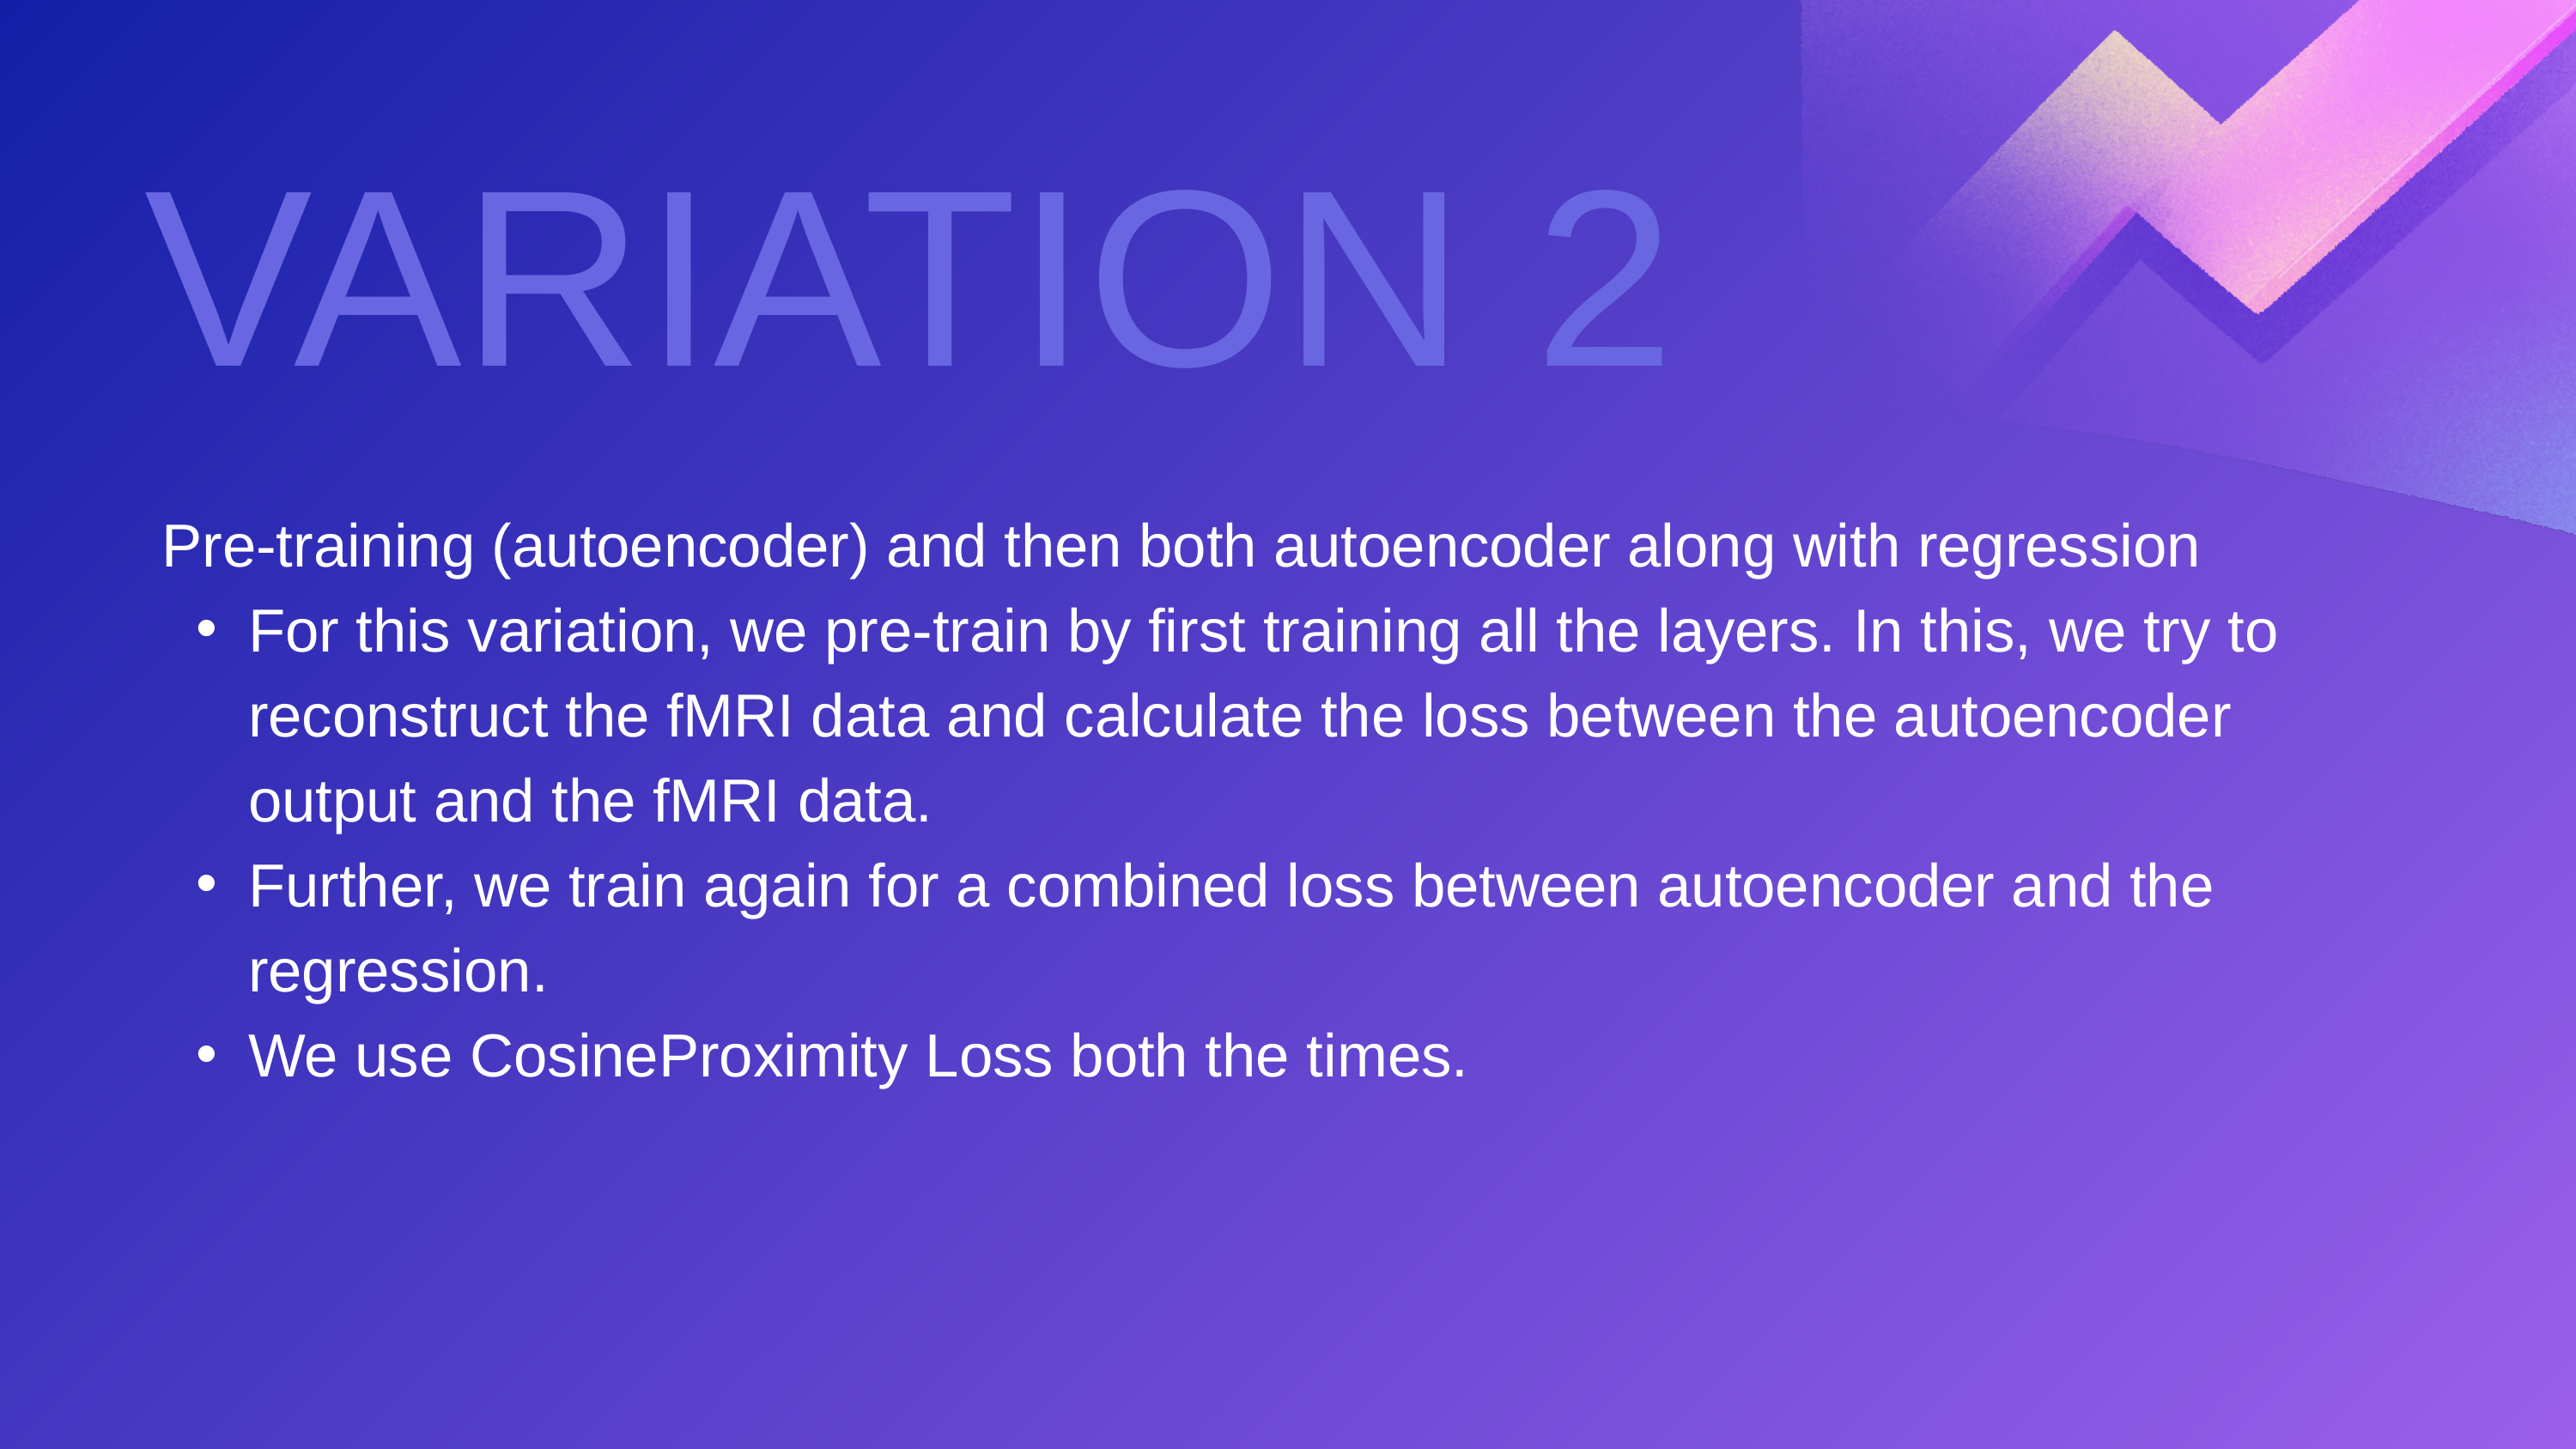

VARIATION 2
 Pre-training (autoencoder) and then both autoencoder along with regression
For this variation, we pre-train by first training all the layers. In this, we try to reconstruct the fMRI data and calculate the loss between the autoencoder output and the fMRI data.
Further, we train again for a combined loss between autoencoder and the regression.
We use CosineProximity Loss both the times.